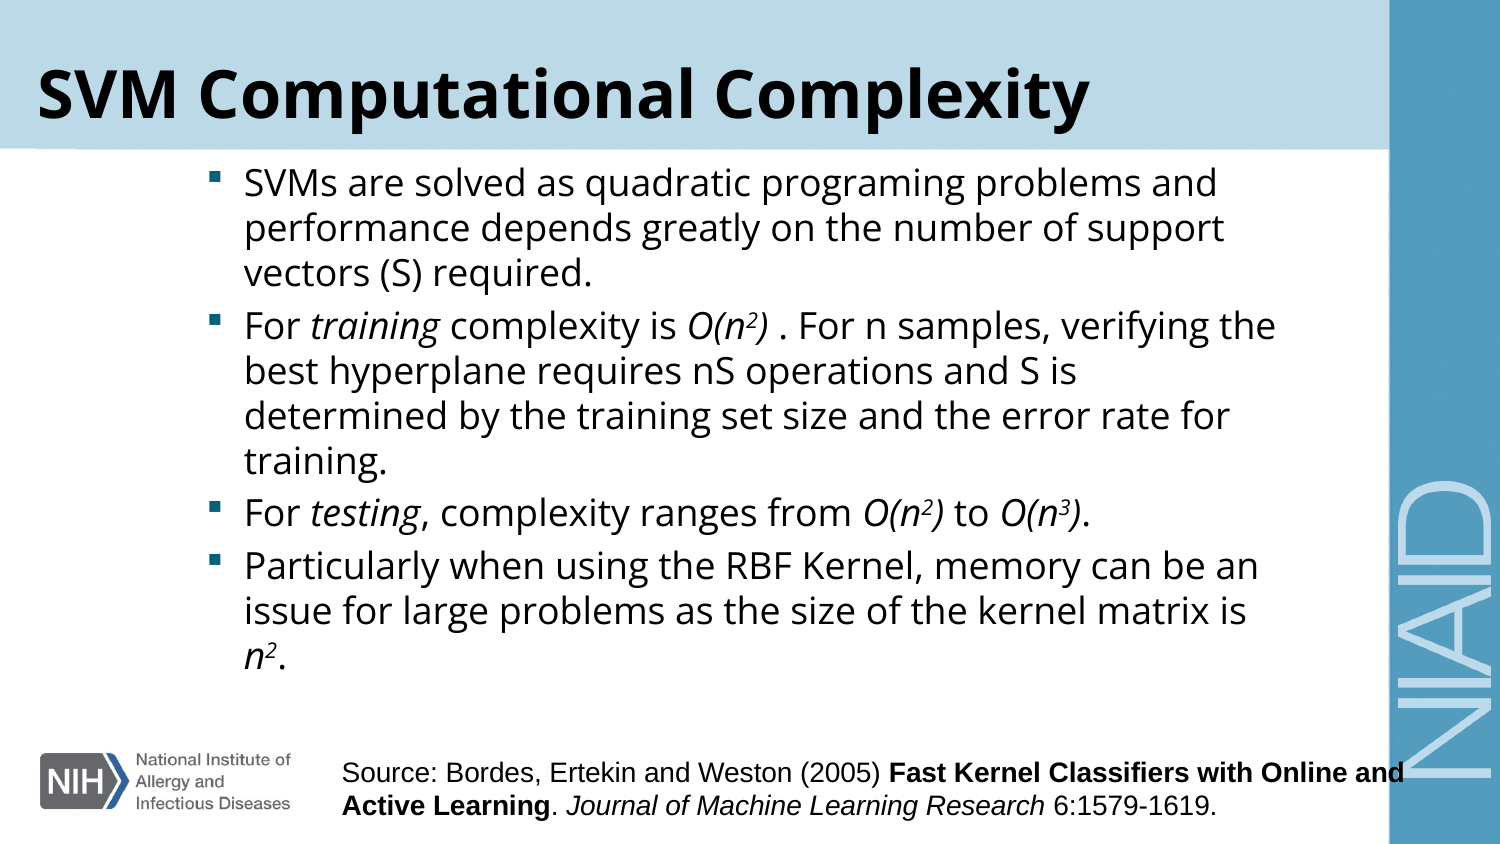

# SVM Computational Complexity
SVMs are solved as quadratic programing problems and performance depends greatly on the number of support vectors (S) required.
For training complexity is O(n2) . For n samples, verifying the best hyperplane requires nS operations and S is determined by the training set size and the error rate for training.
For testing, complexity ranges from O(n2) to O(n3).
Particularly when using the RBF Kernel, memory can be an issue for large problems as the size of the kernel matrix is n2.
Source: Bordes, Ertekin and Weston (2005) Fast Kernel Classifiers with Online and Active Learning. Journal of Machine Learning Research 6:1579-1619.